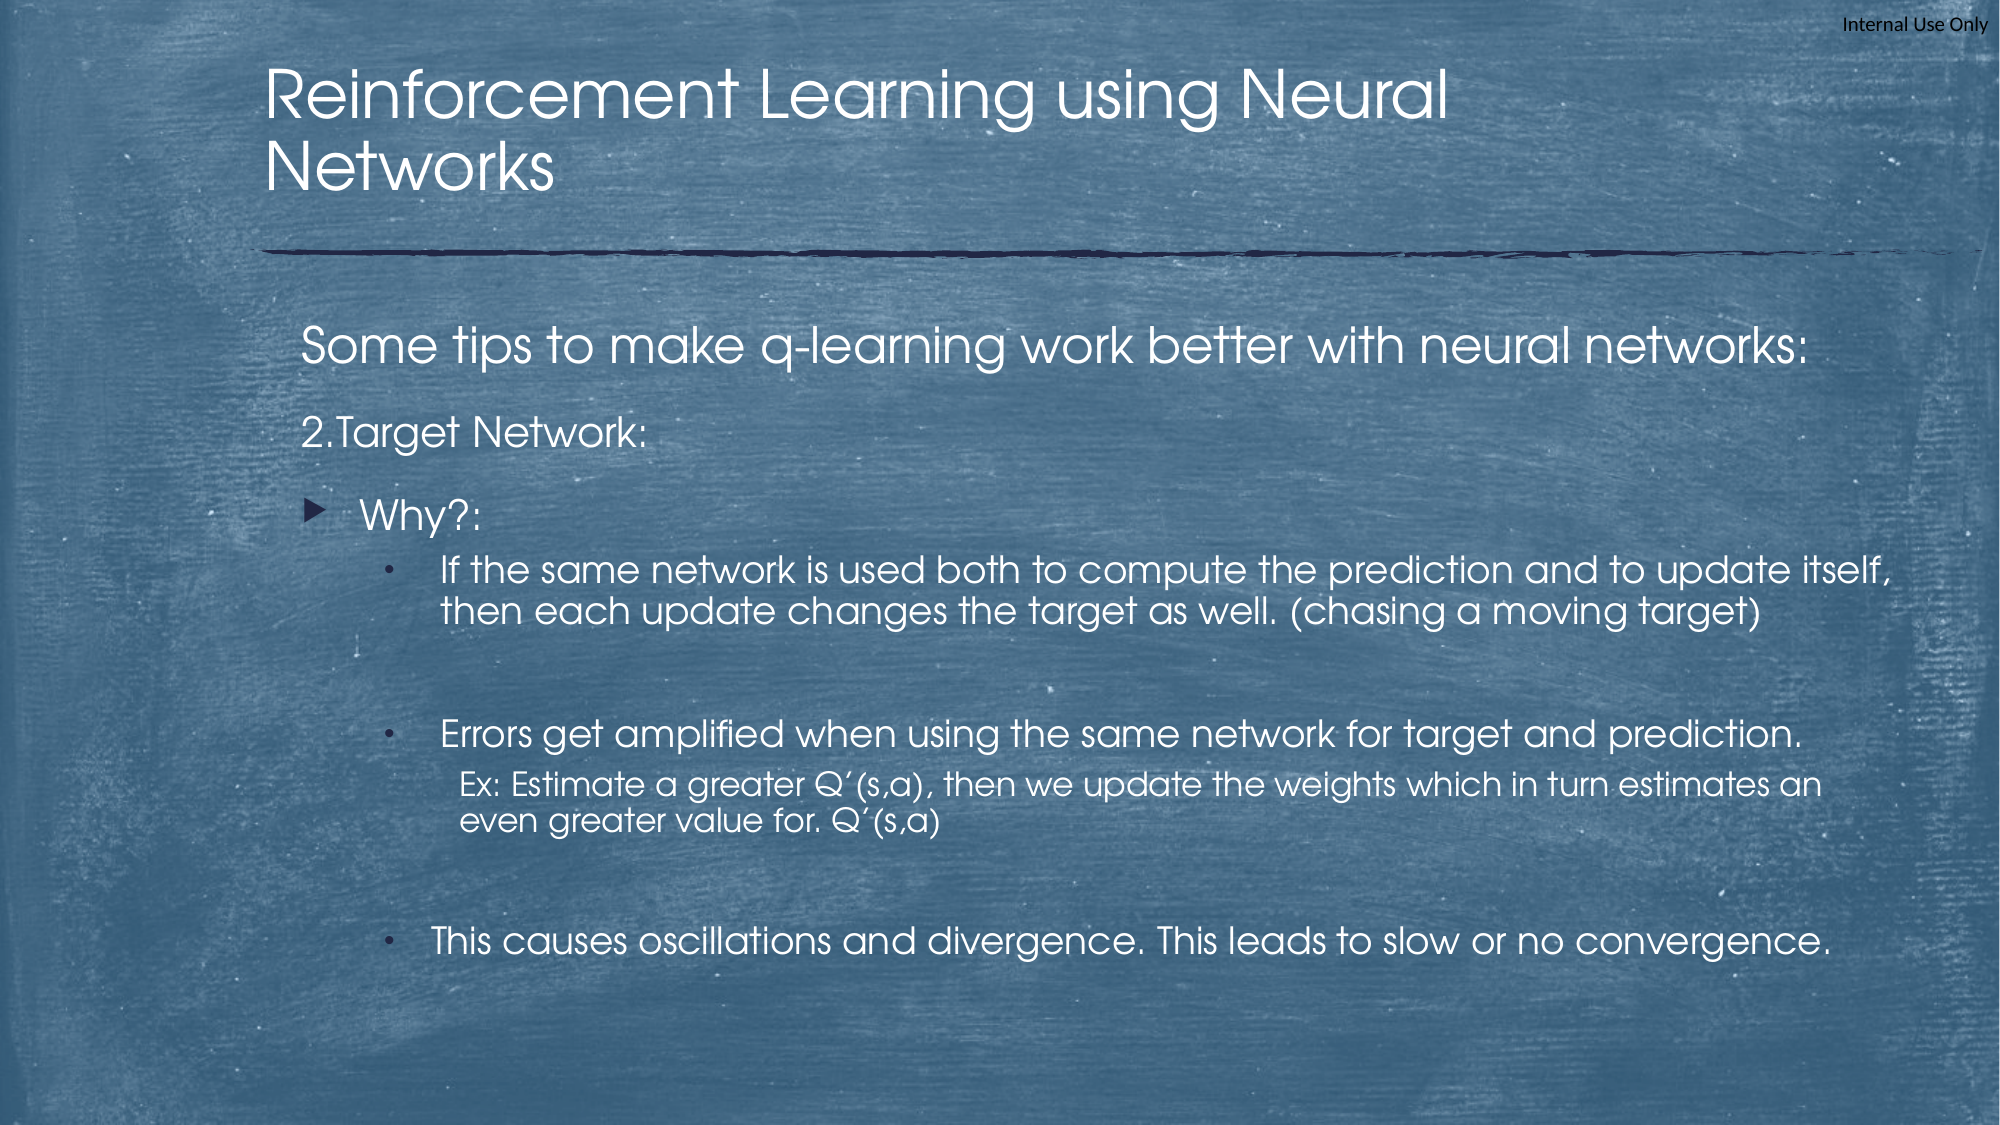

# Reinforcement Learning using Neural Networks
Some tips to make q-learning work better with neural networks:
2.Target Network:
 Why?:
If the same network is used both to compute the prediction and to update itself, then each update changes the target as well. (chasing a moving target)

Errors get amplified when using the same network for target and prediction.
Ex: Estimate a greater Q’(s,a), then we update the weights which in turn estimates an even greater value for. Q’(s,a)

This causes oscillations and divergence. This leads to slow or no convergence.